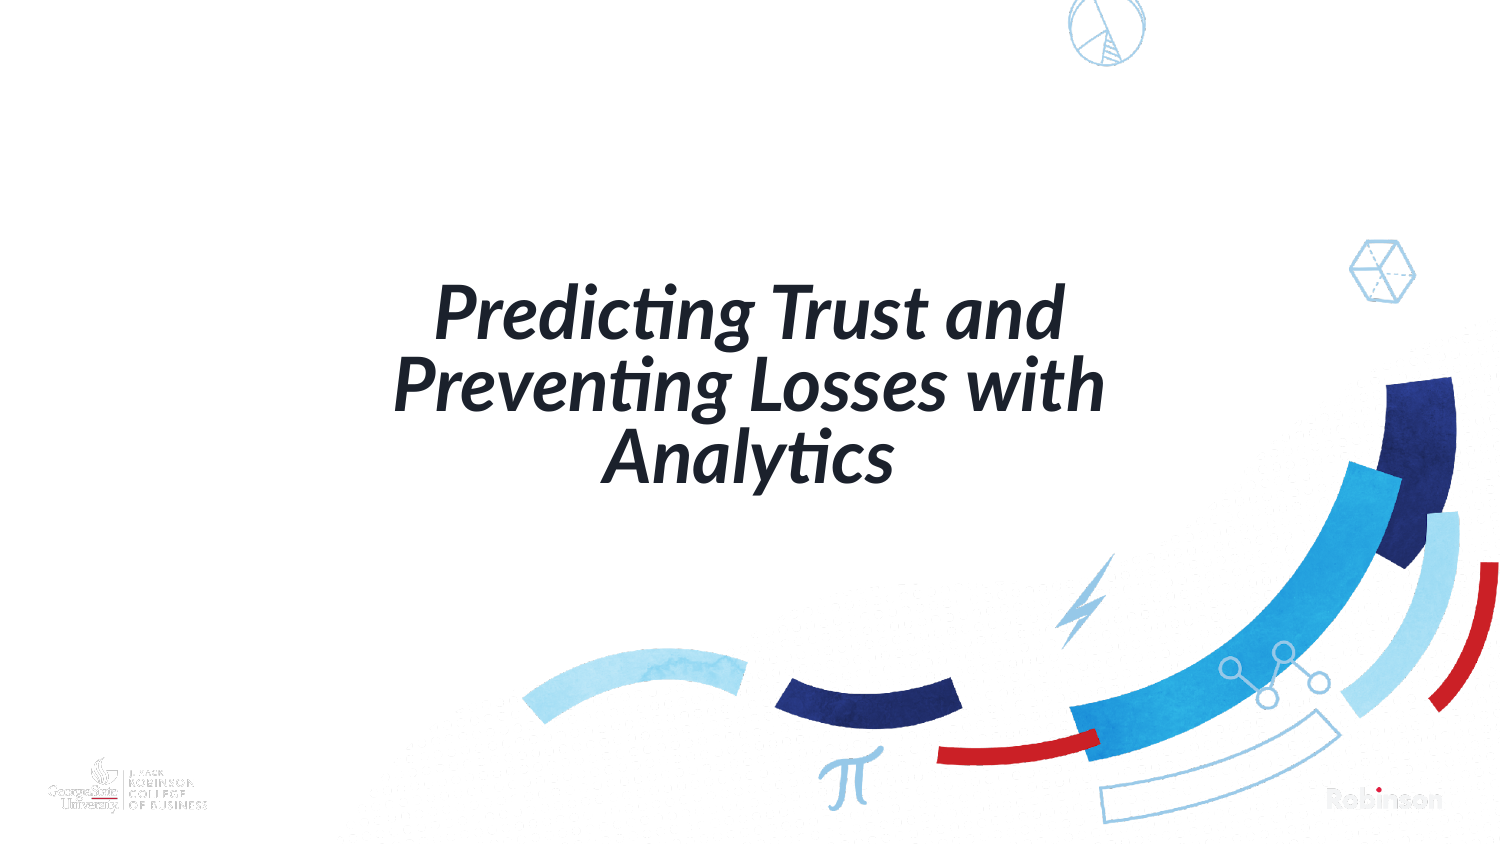

# Predicting Trust and Preventing Losses with Analytics